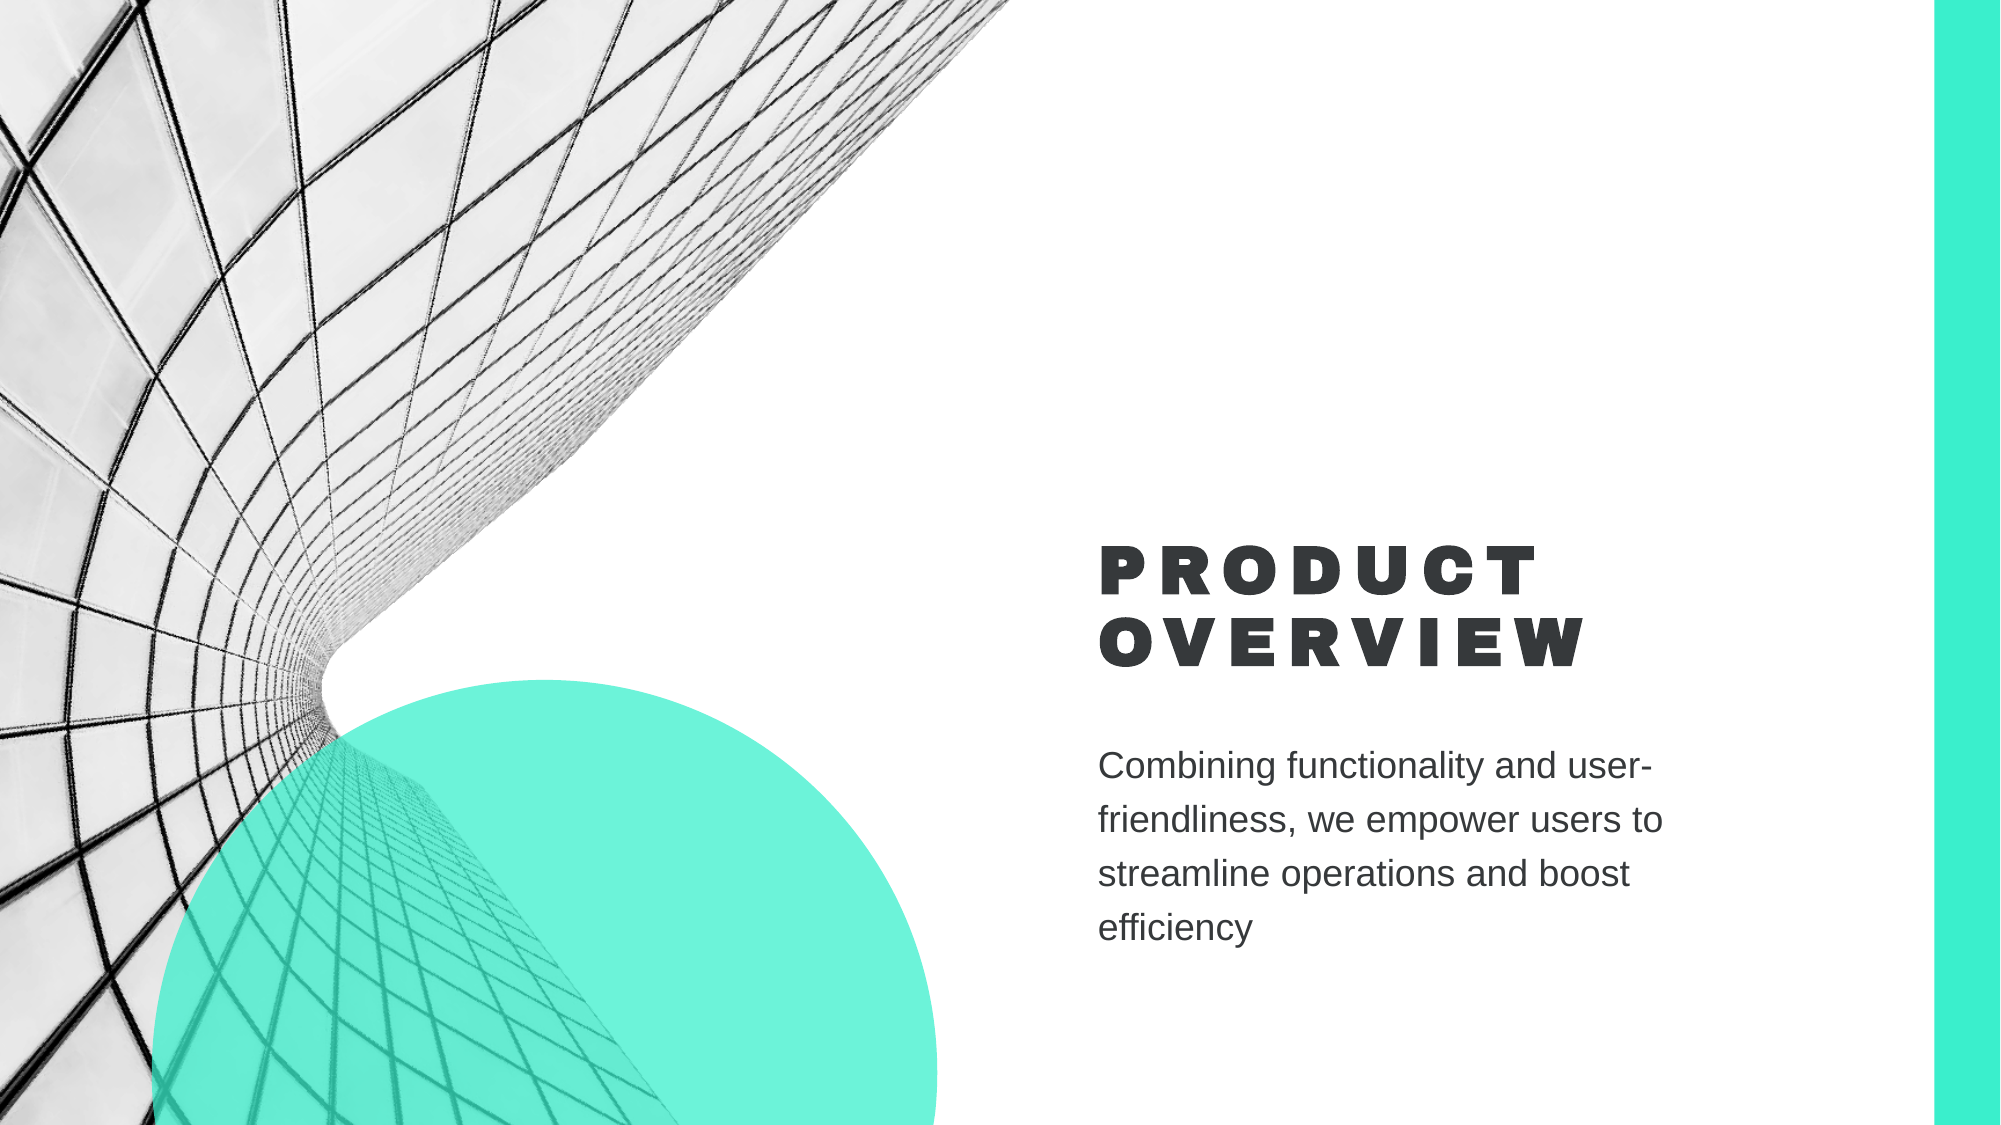

# PRODUCT OVERVIEW
Combining functionality and user-friendliness, we empower users to streamline operations and boost efficiency